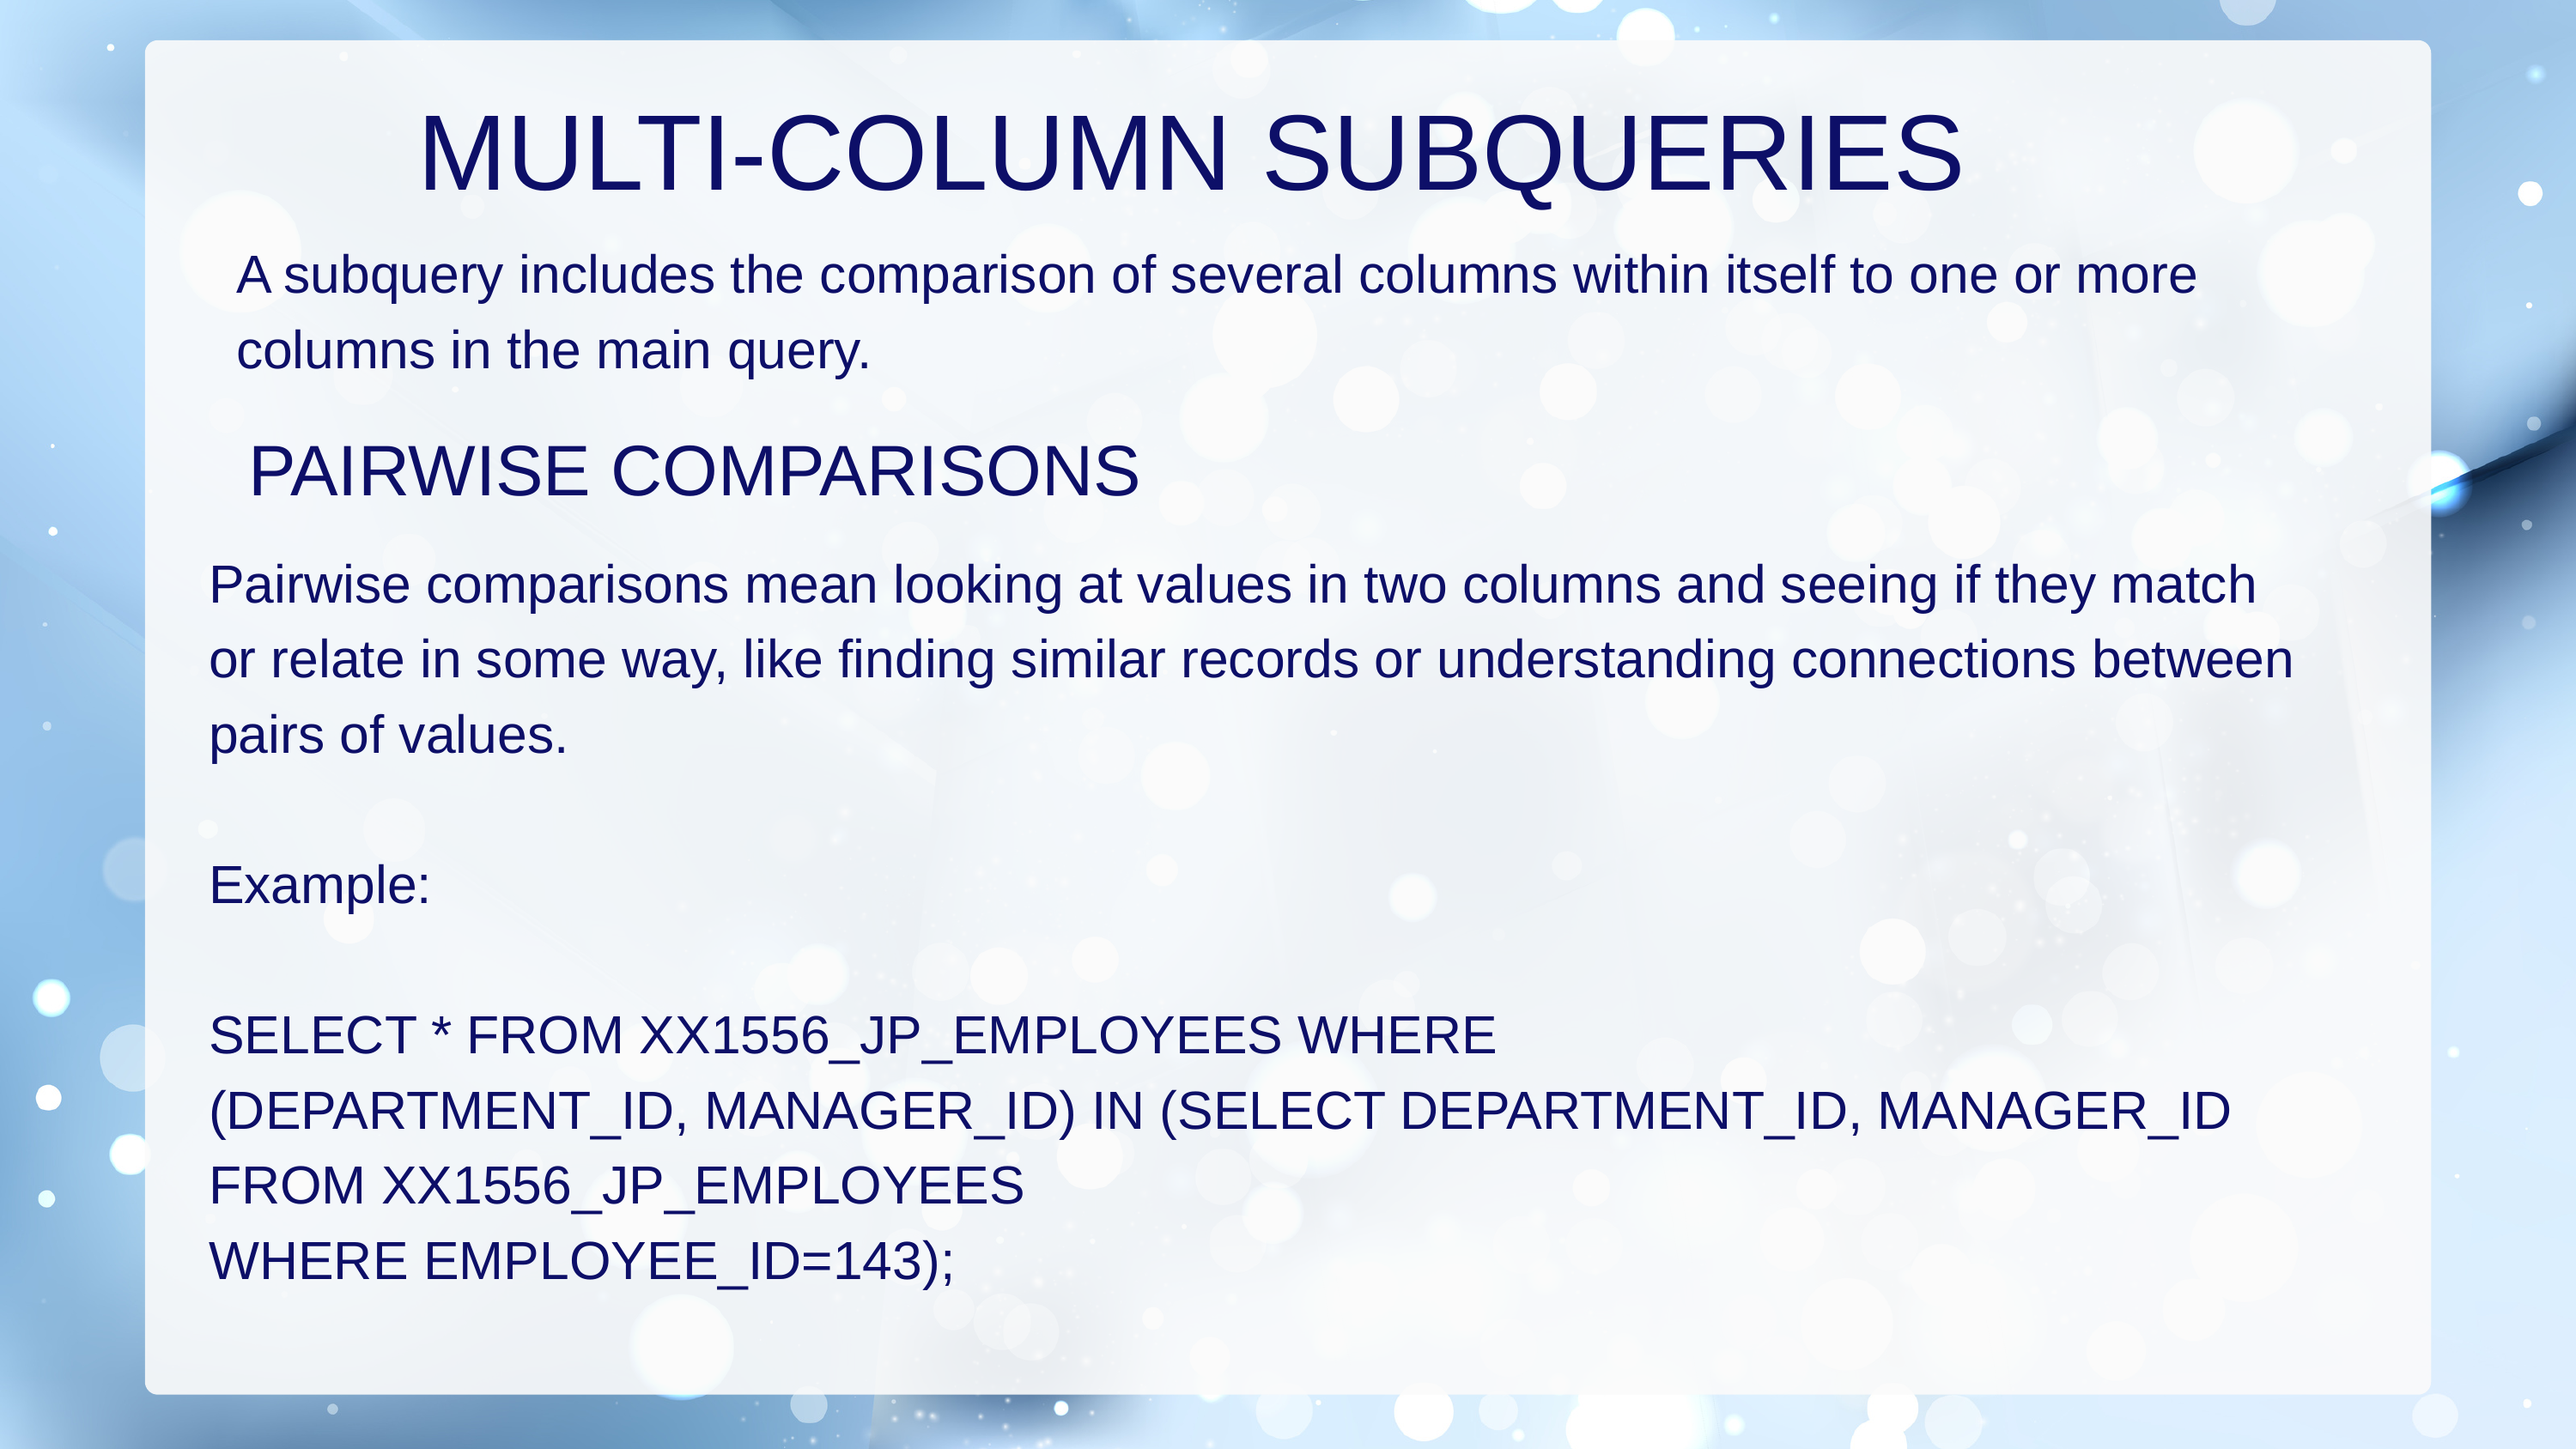

MULTI-COLUMN SUBQUERIES
A subquery includes the comparison of several columns within itself to one or more columns in the main query.
PAIRWISE COMPARISONS
Pairwise comparisons mean looking at values in two columns and seeing if they match or relate in some way, like finding similar records or understanding connections between pairs of values.

Example:

SELECT * FROM XX1556_JP_EMPLOYEES WHERE
(DEPARTMENT_ID, MANAGER_ID) IN (SELECT DEPARTMENT_ID, MANAGER_ID
FROM XX1556_JP_EMPLOYEES
WHERE EMPLOYEE_ID=143);